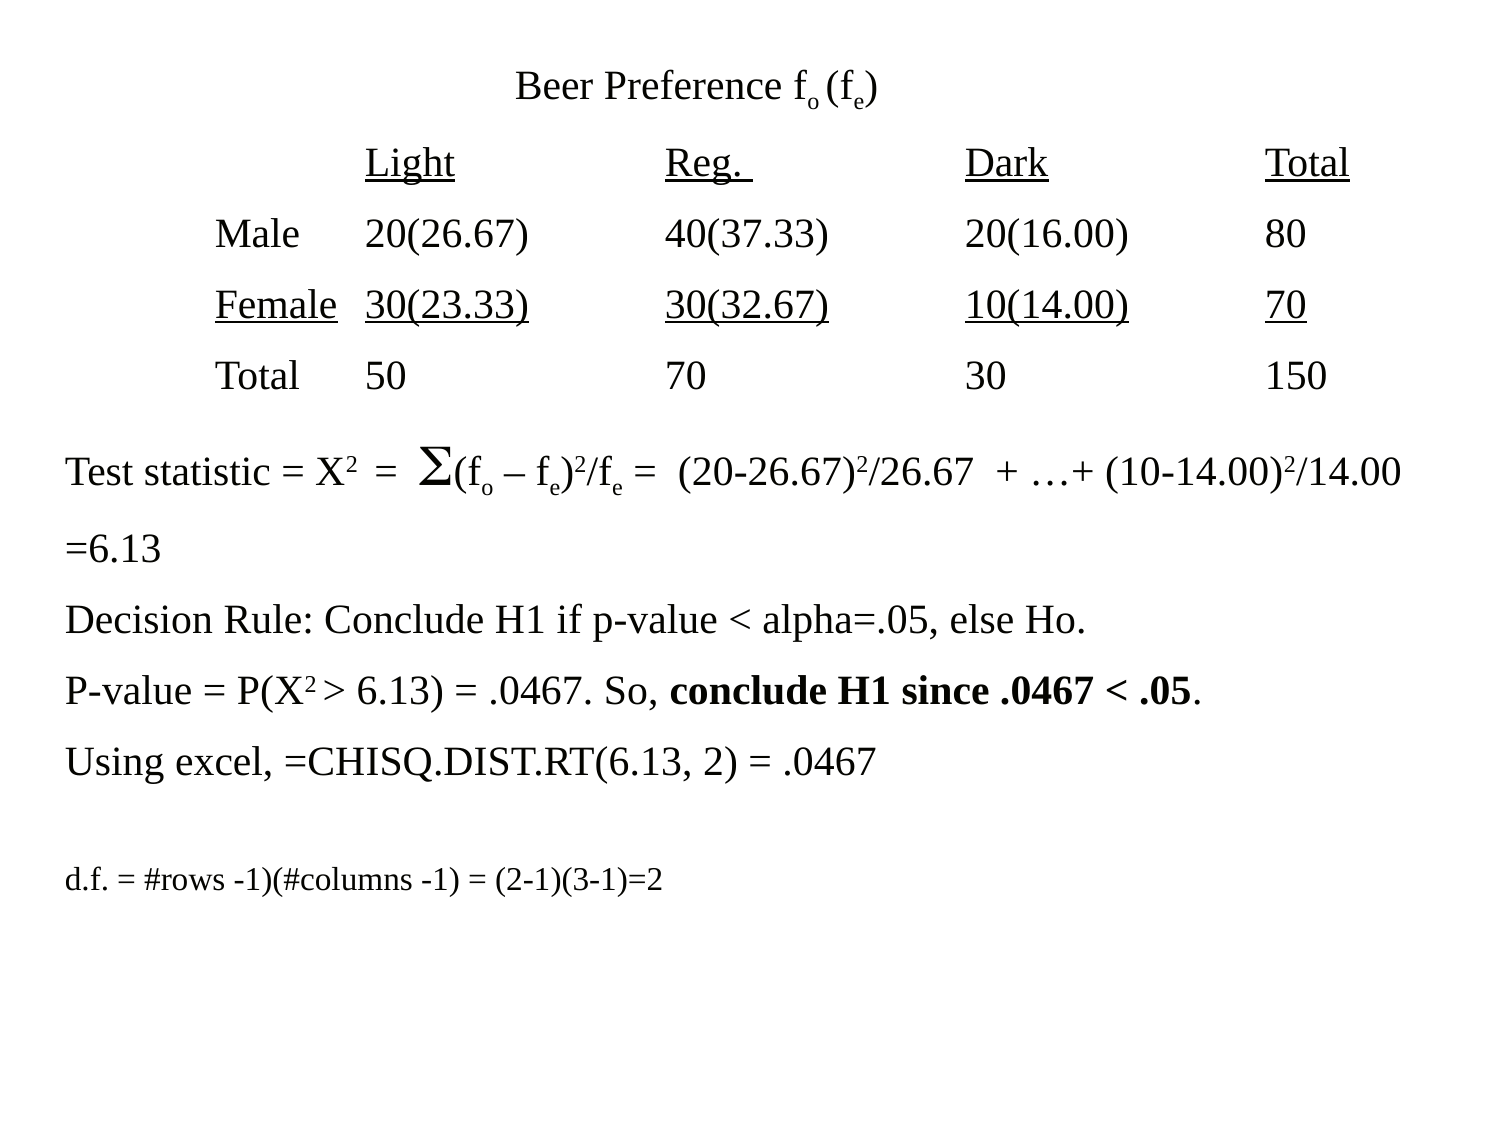

Beer Preference fo (fe)
		Light		Reg. 		Dark		Total
	Male	20(26.67)	40(37.33)	20(16.00)	80
	Female	30(23.33)	30(32.67)	10(14.00)	70
	Total	50		70		30		150
Test statistic = X2  =  S(fo – fe)2/fe =  (20-26.67)2/26.67  + …+ (10-14.00)2/14.00
=6.13
Decision Rule: Conclude H1 if p-value < alpha=.05, else Ho.
P-value = P(X2 > 6.13) = .0467. So, conclude H1 since .0467 < .05.
Using excel, =CHISQ.DIST.RT(6.13, 2) = .0467

d.f. = #rows -1)(#columns -1) = (2-1)(3-1)=2